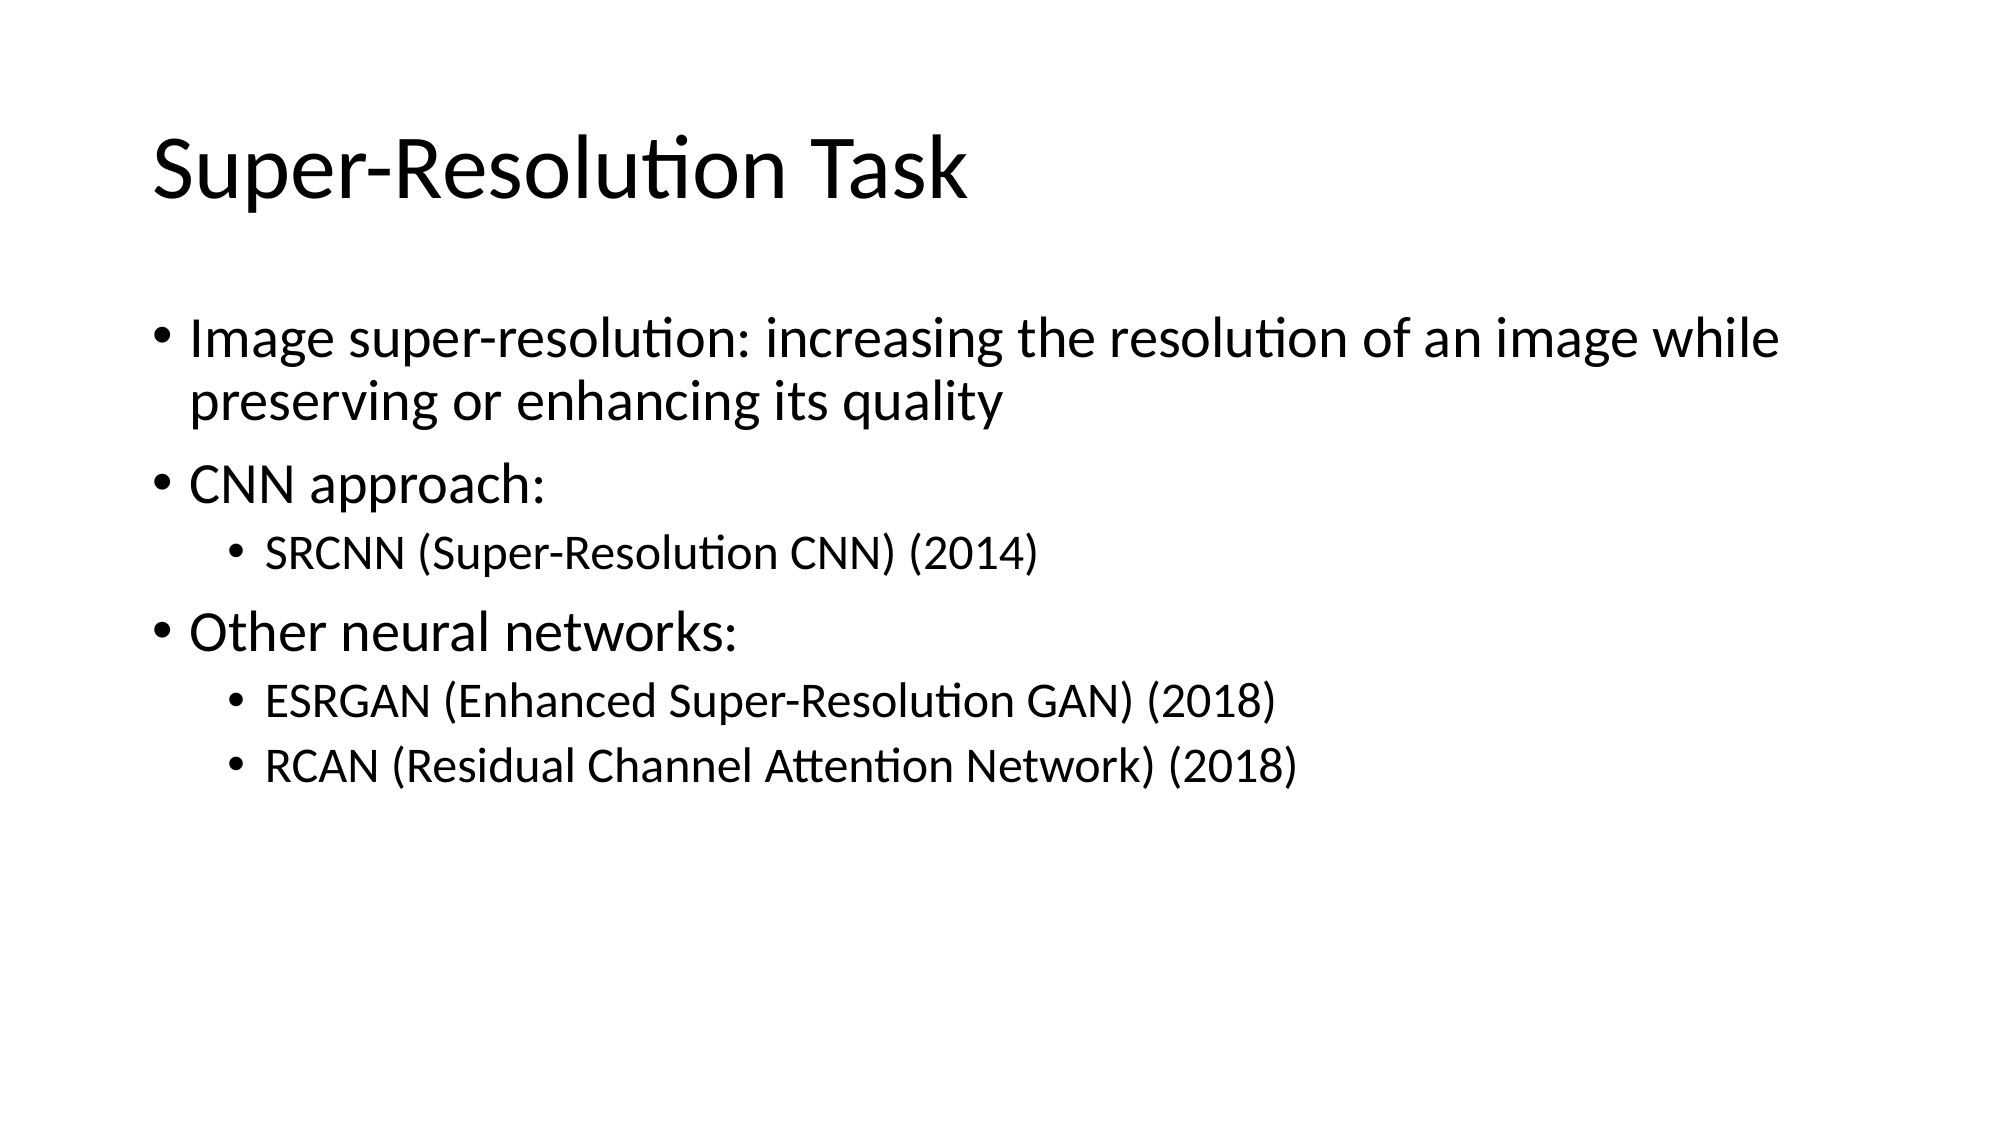

# Super-Resolution Task
Image super-resolution: increasing the resolution of an image while preserving or enhancing its quality
CNN approach:
SRCNN (Super-Resolution CNN) (2014)
Other neural networks:
ESRGAN (Enhanced Super-Resolution GAN) (2018)
RCAN (Residual Channel Attention Network) (2018)